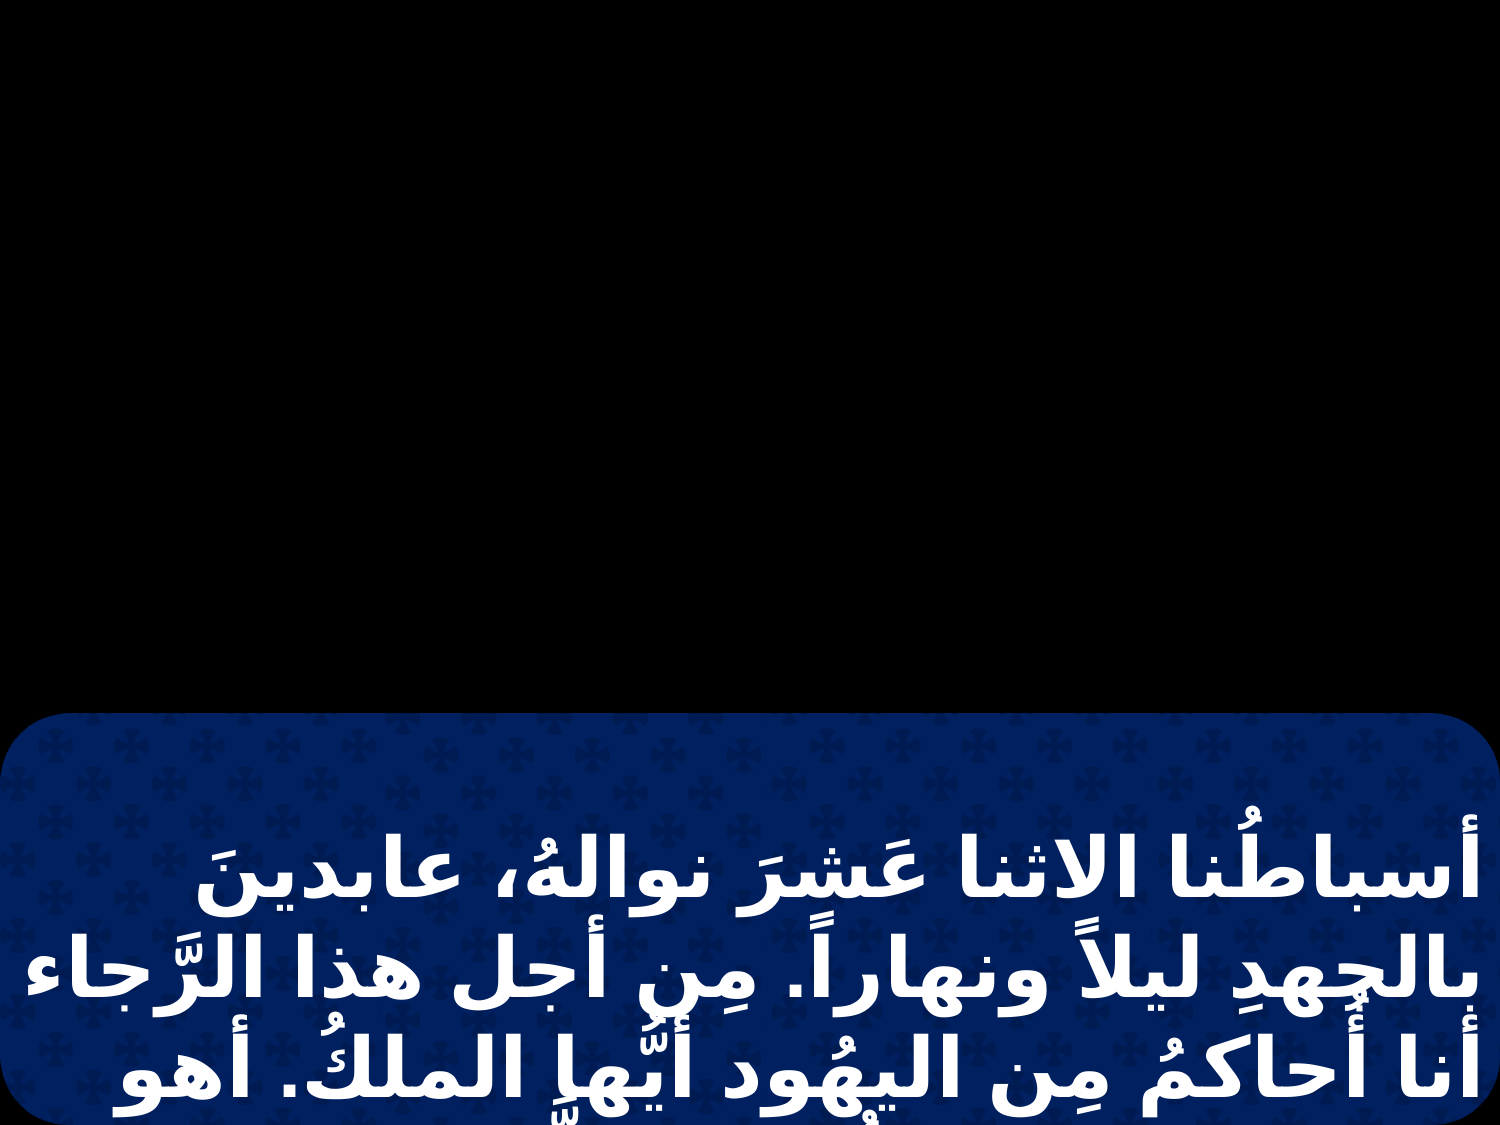

أسباطُنا الاثنا عَشرَ نوالهُ، عابدينَ بالجهدِ ليلاً ونهاراً. مِن أجل هذا الرَّجاء أنا أُحاكمُ مِن اليهُود أيُّها الملكُ. أهو غير مُصدق عندكُم إن اللَّه يُقيم الأموات.